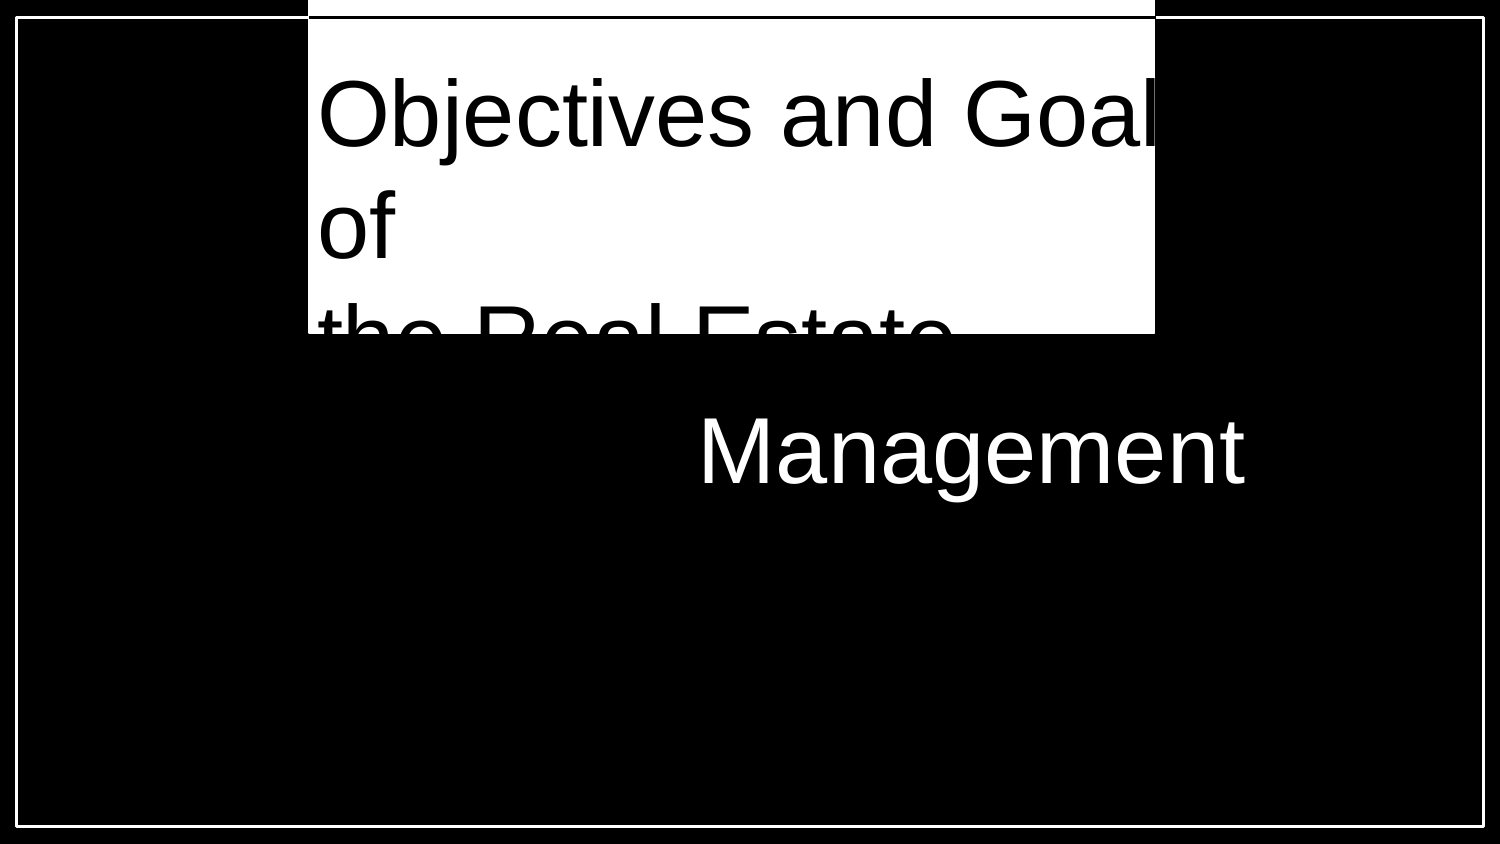

Objectives and Goals of
the Real Estate Property Management